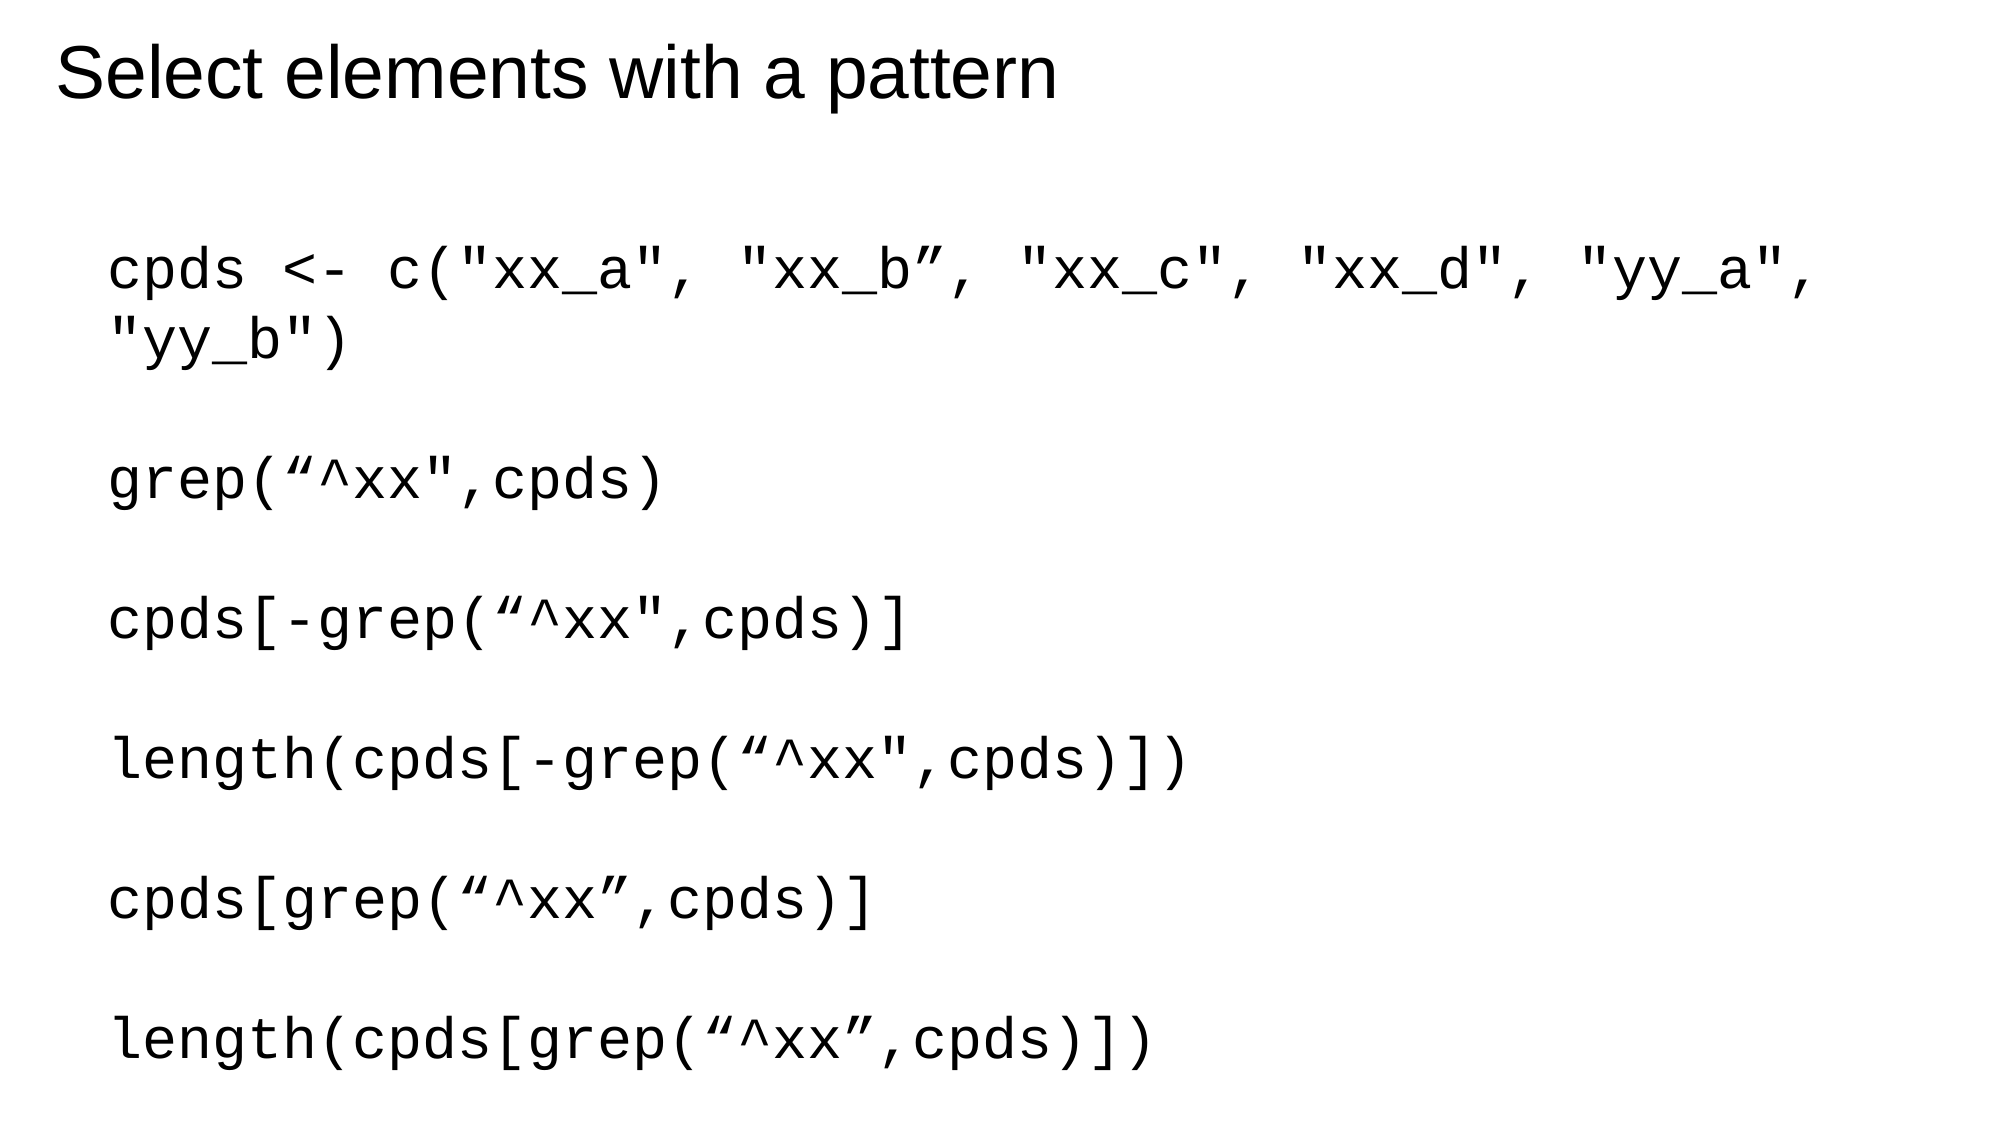

Select elements with a pattern
cpds <- c("xx_a", "xx_b”, "xx_c", "xx_d", "yy_a", "yy_b")

grep(“^xx",cpds)

cpds[-grep(“^xx",cpds)]

length(cpds[-grep(“^xx",cpds)])

cpds[grep(“^xx”,cpds)]

length(cpds[grep(“^xx”,cpds)])